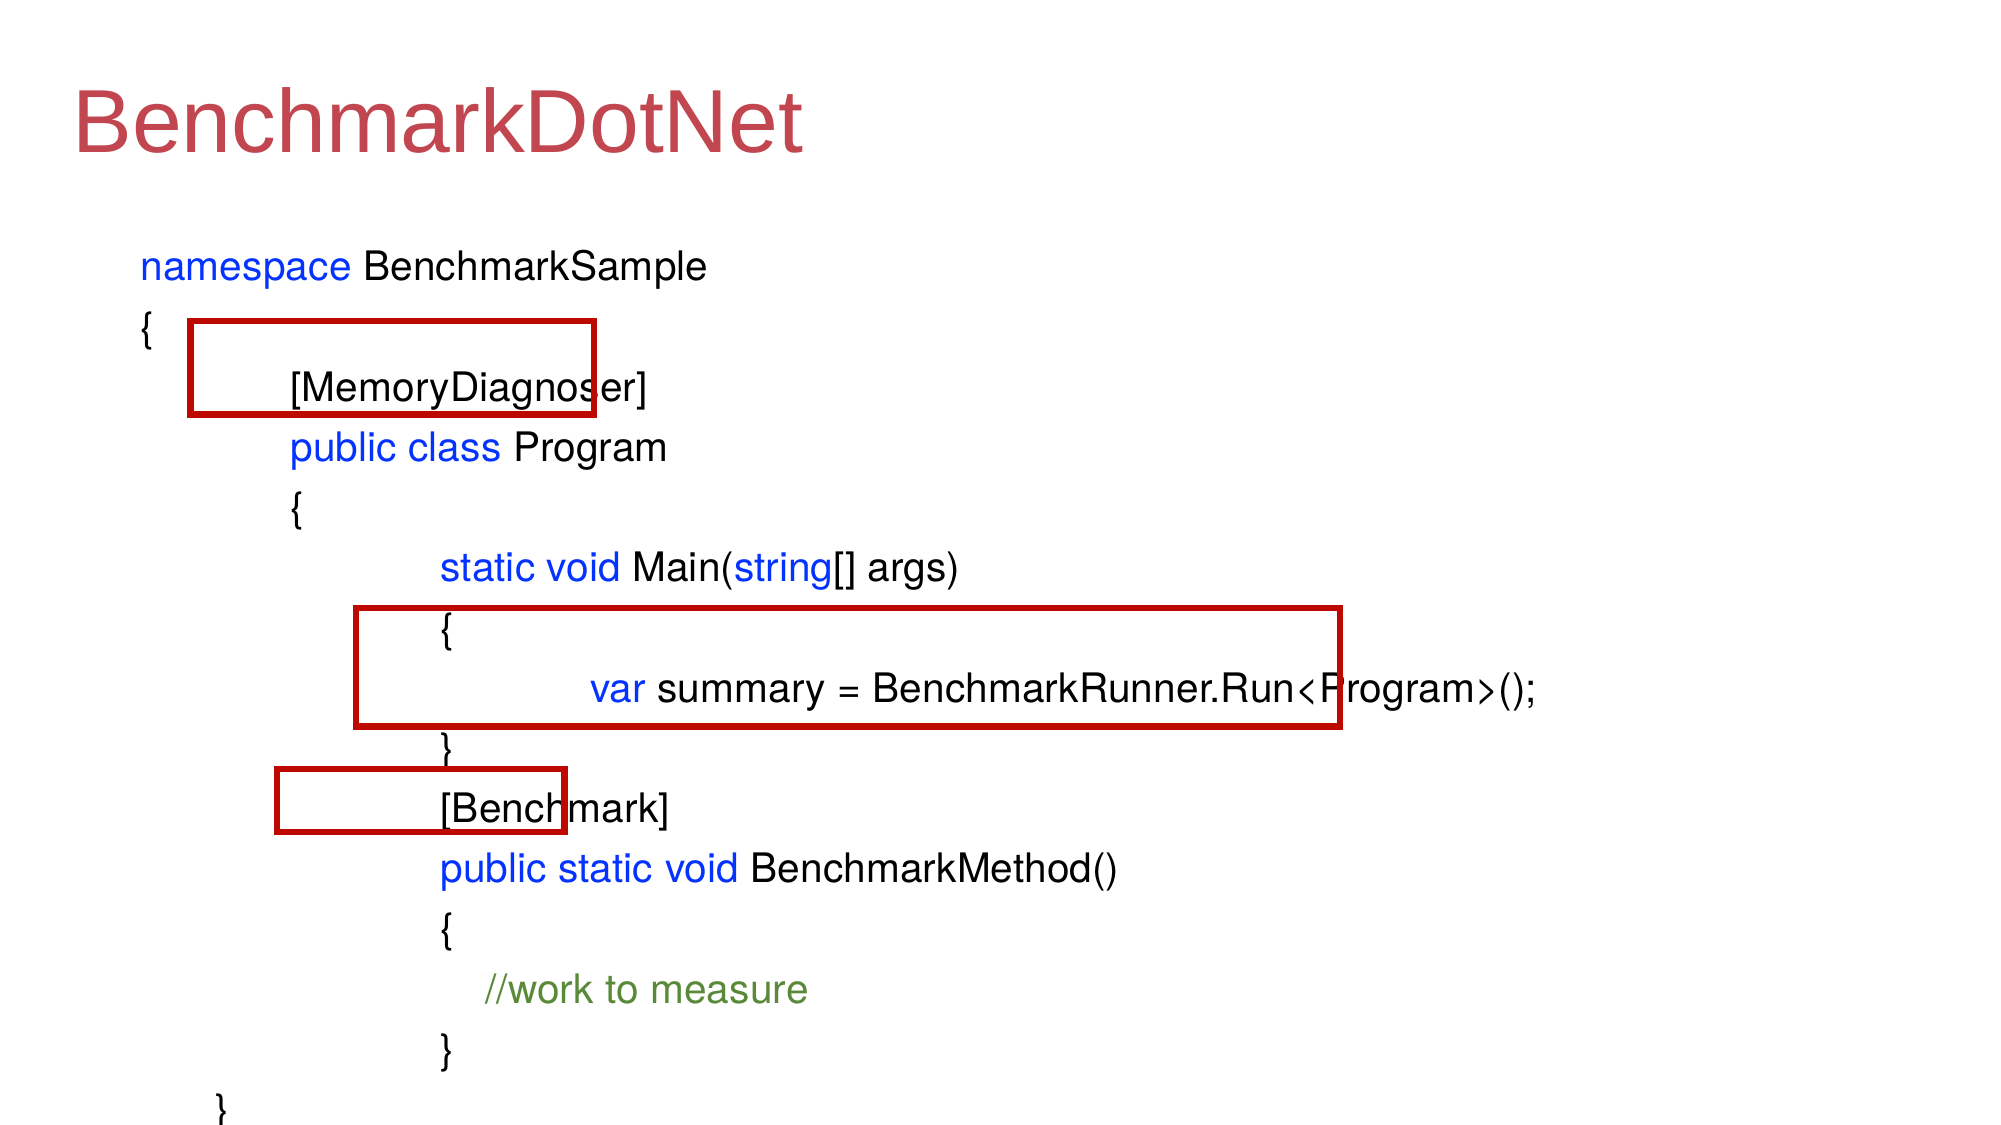

# BenchmarkDotNet
namespace BenchmarkSample
{
	[MemoryDiagnoser]
	public class Program
	{
		static void Main(string[] args)
		{
			var summary = BenchmarkRunner.Run<Program>();
		}
		[Benchmark]
		public static void BenchmarkMethod()
		{
		    //work to measure
		}
}